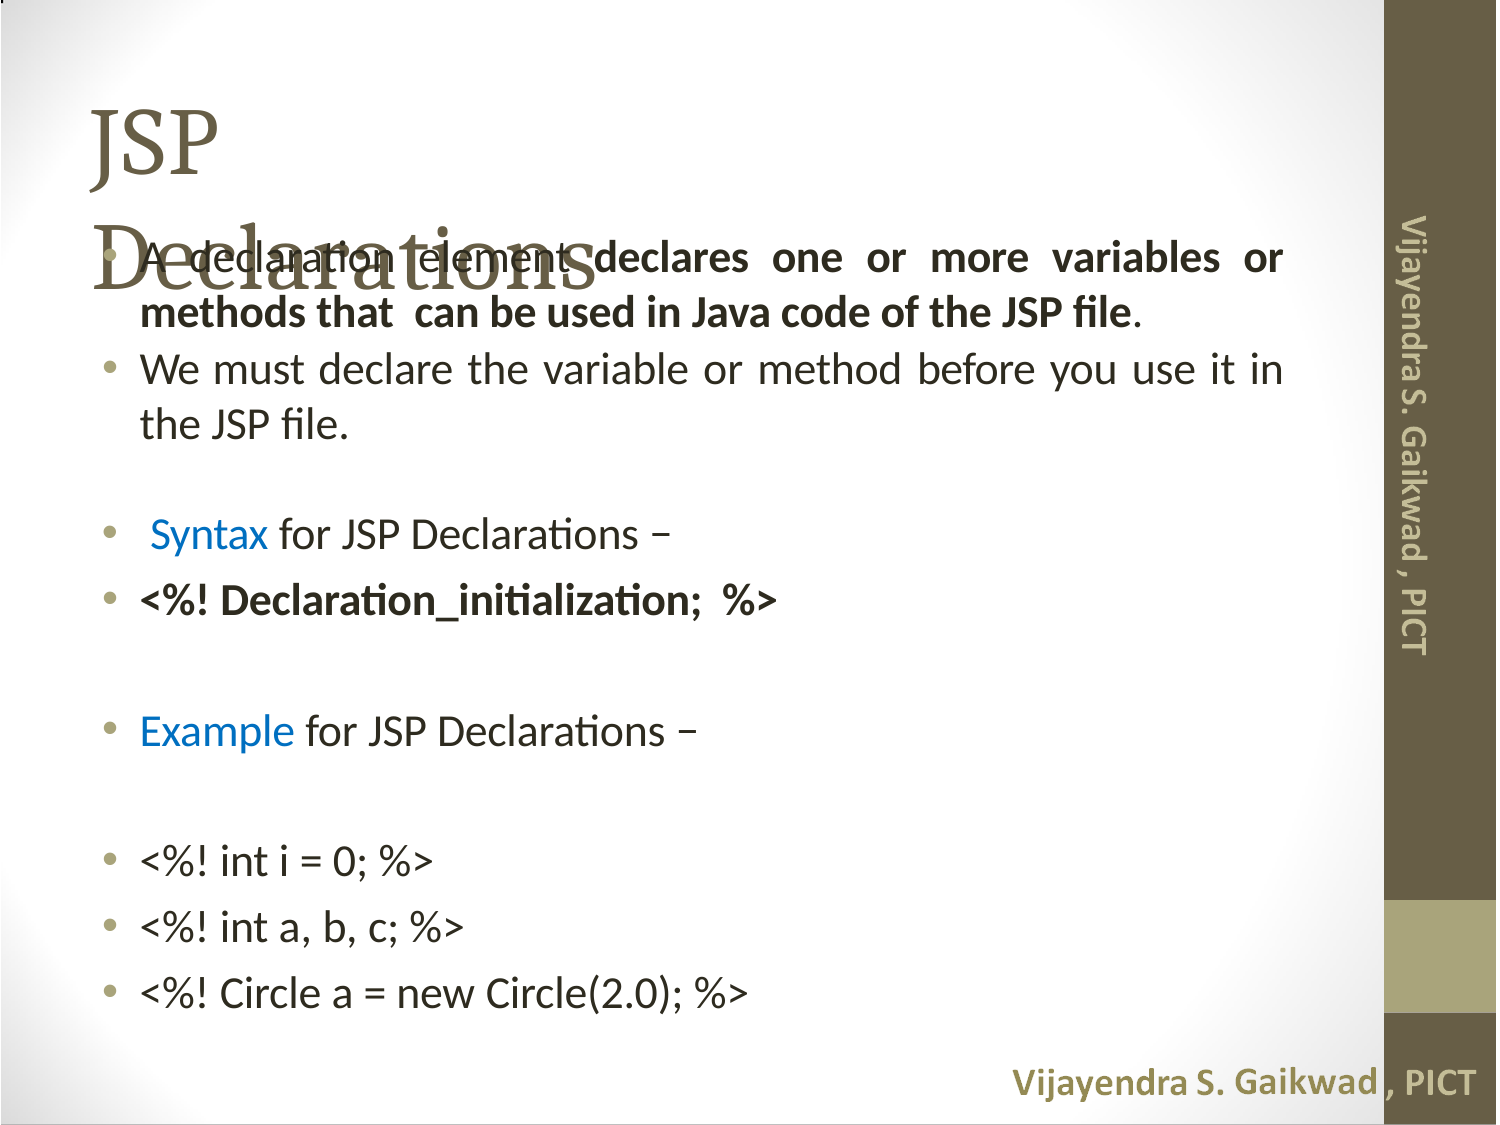

# JSP Declarations
A declaration element declares one or more variables or methods that  can be used in Java code of the JSP file.
We must declare the variable or method before you use it in the JSP file.

Syntax for JSP Declarations −
<%! Declaration_initialization;  %>

Example for JSP Declarations −

<%! int i = 0; %>
<%! int a, b, c; %>
<%! Circle a = new Circle(2.0); %>